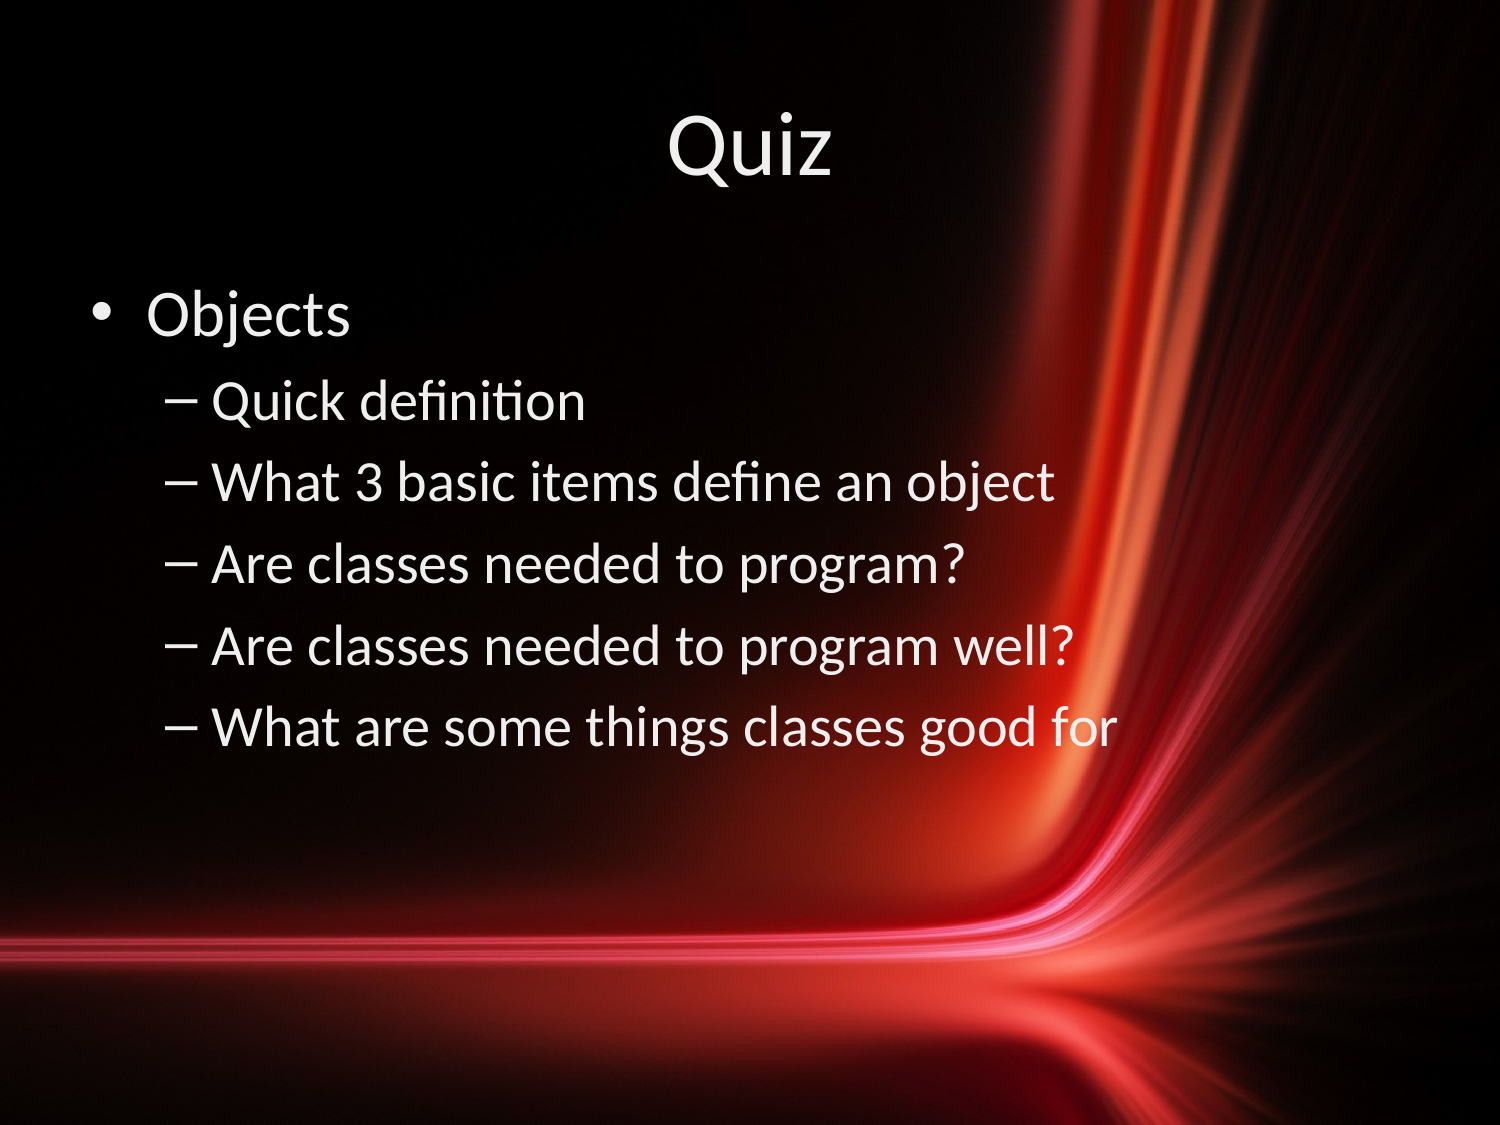

# Quiz
Objects
Quick definition
What 3 basic items define an object
Are classes needed to program?
Are classes needed to program well?
What are some things classes good for